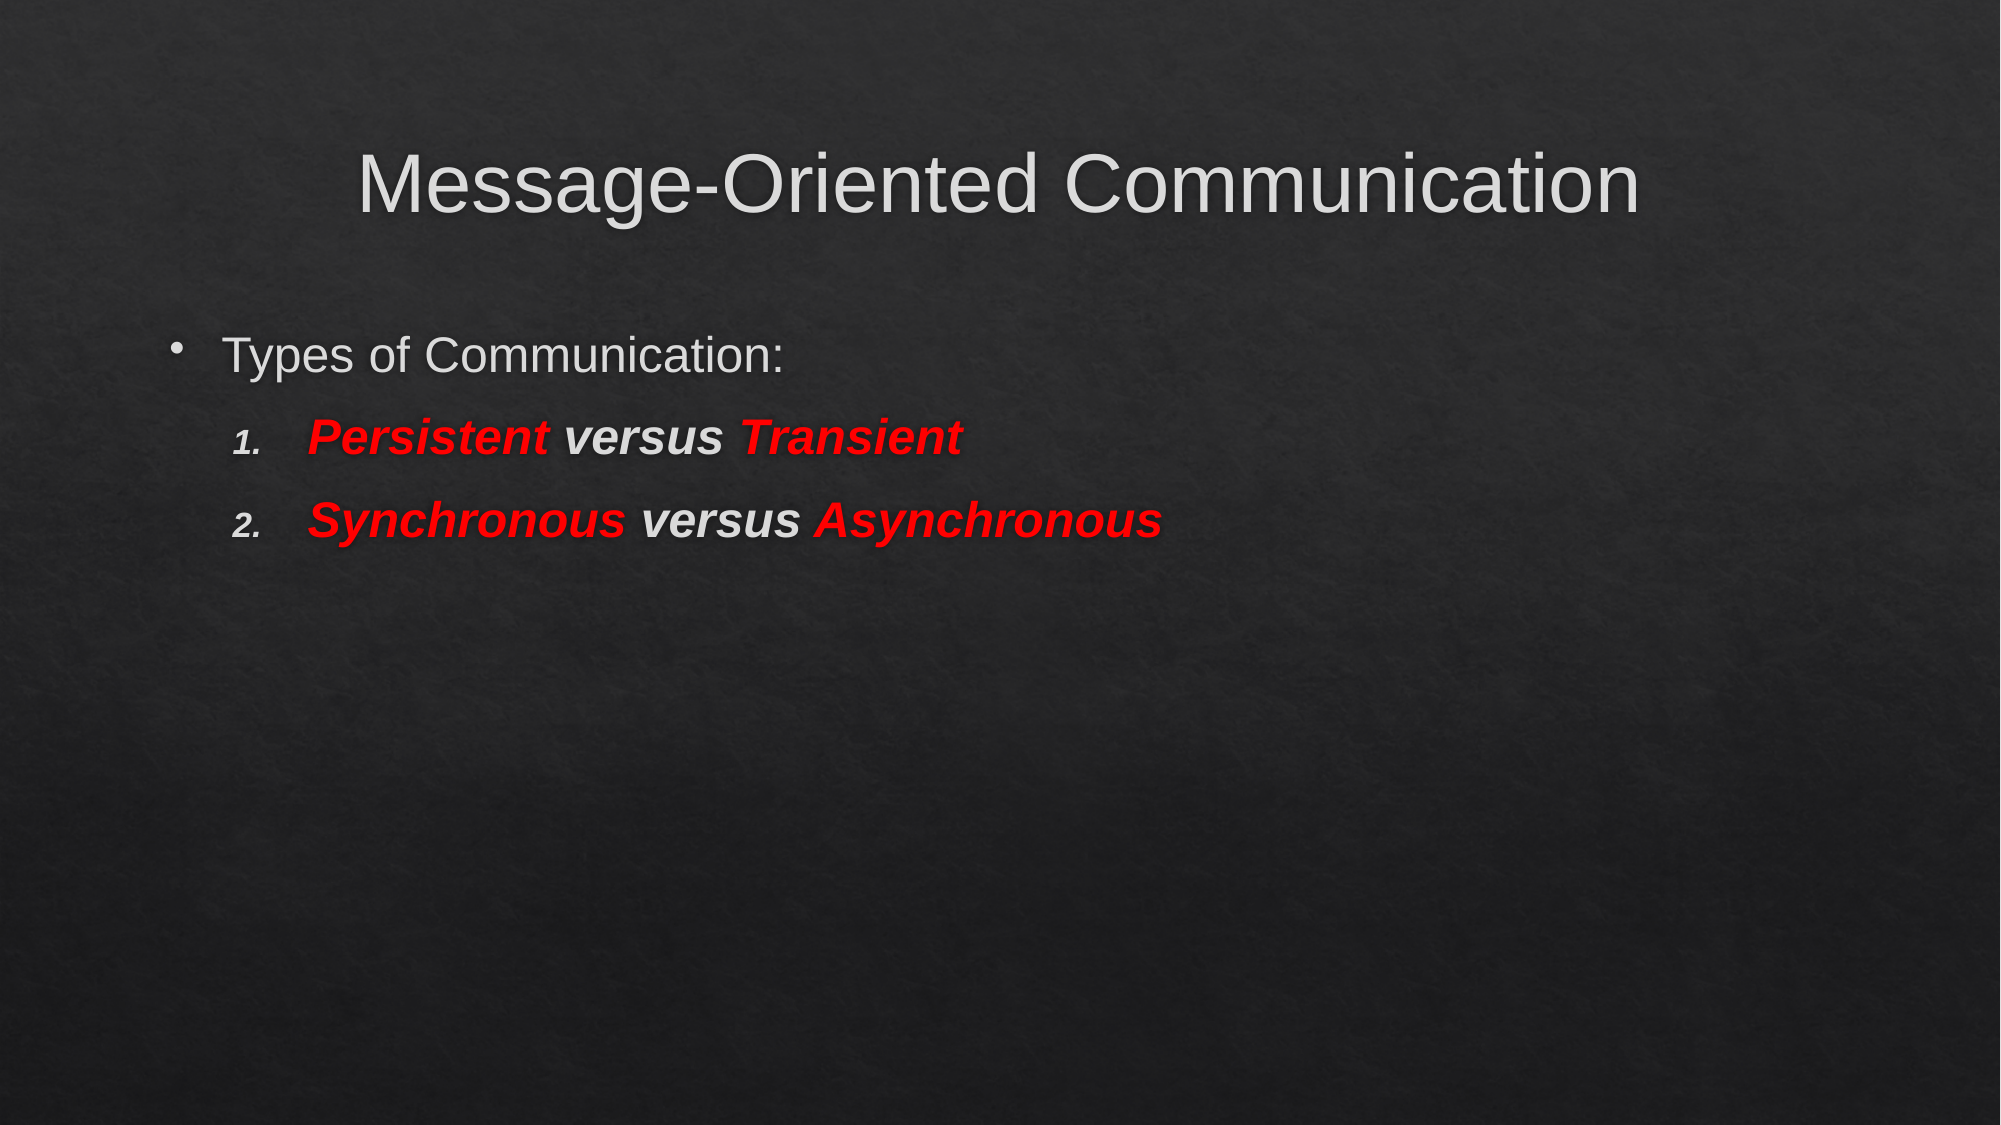

# Message-Oriented Communication
Types of Communication:
Persistent versus Transient
Synchronous versus Asynchronous